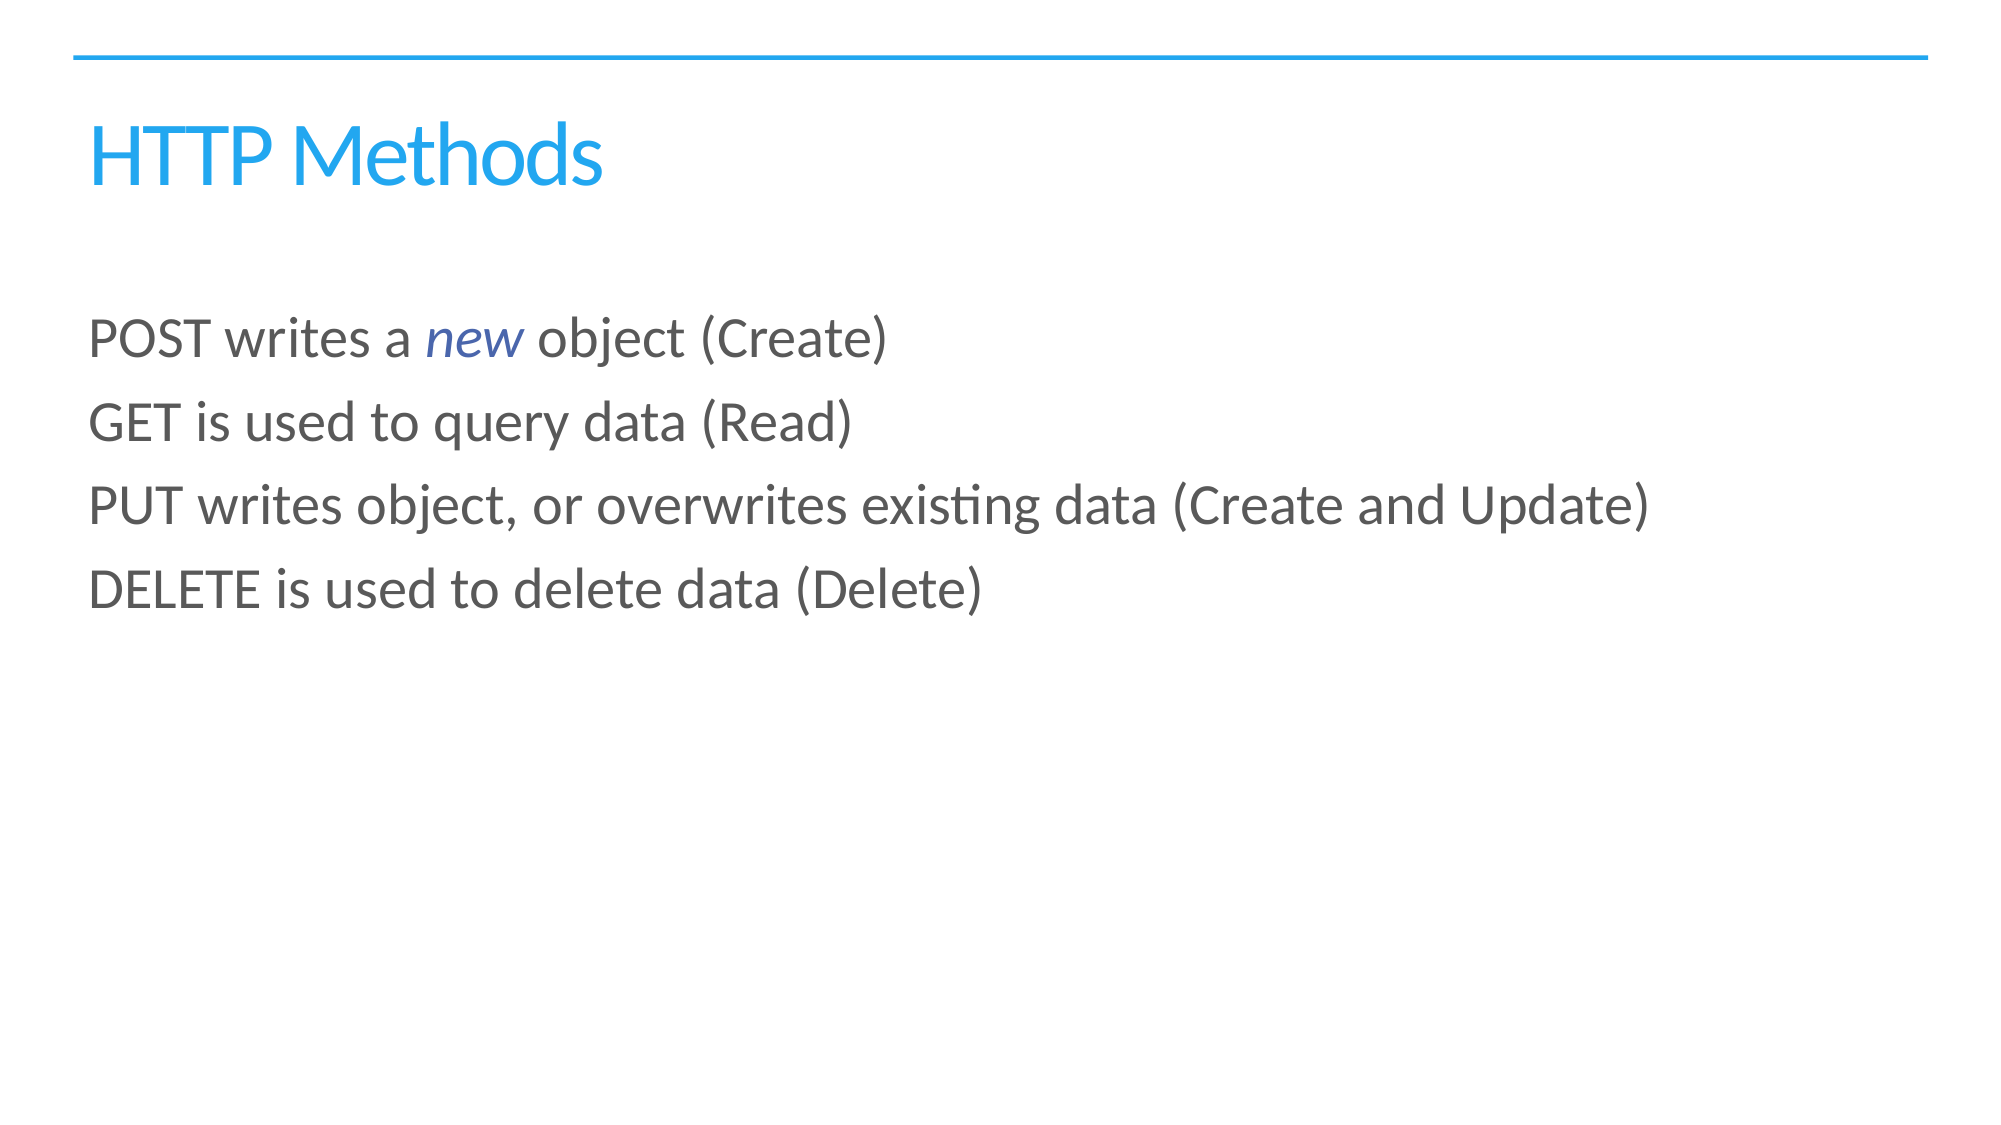

# HTTP Methods
POST writes a new object (Create)
GET is used to query data (Read)
PUT writes object, or overwrites existing data (Create and Update)
DELETE is used to delete data (Delete)